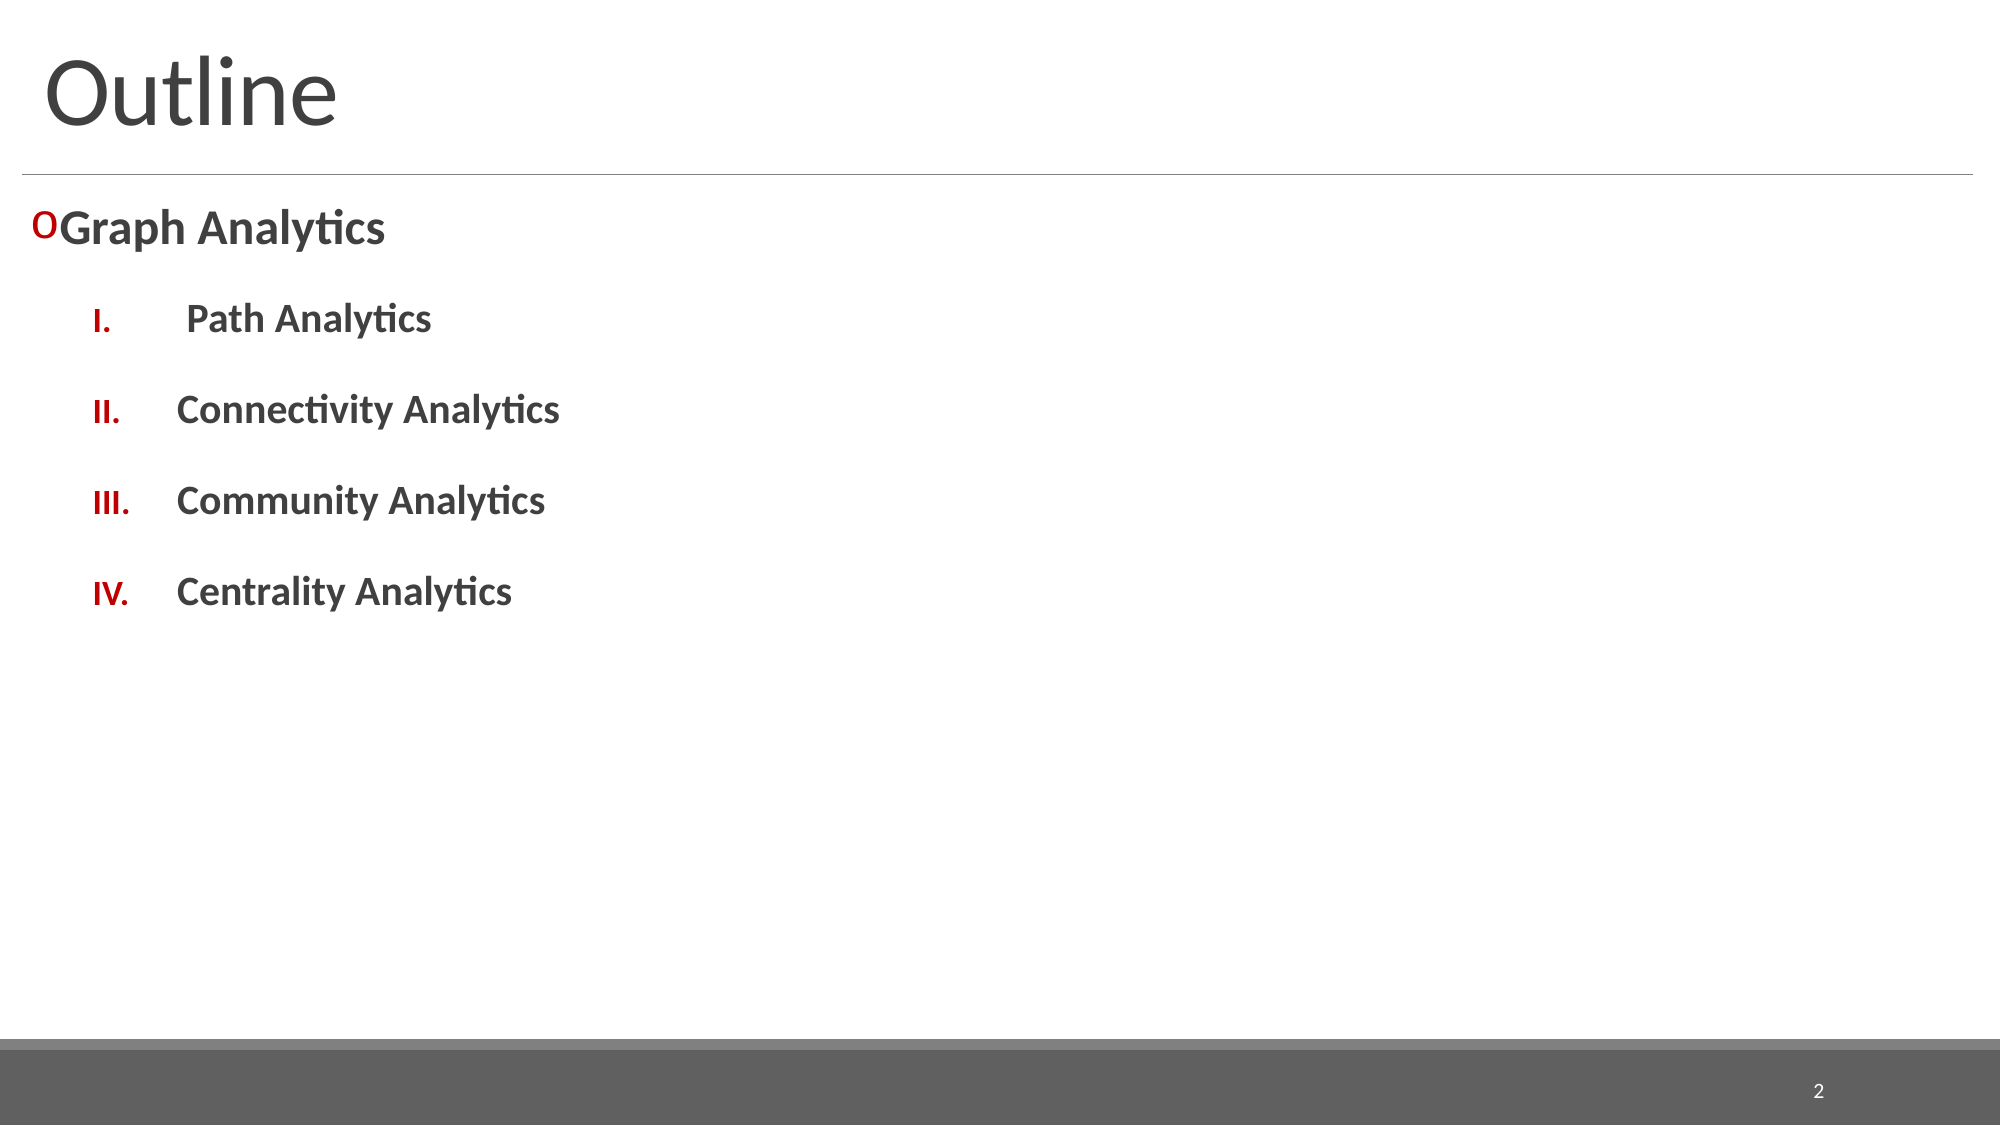

# Outline
Graph Analytics
 Path Analytics
Connectivity Analytics
Community Analytics
Centrality Analytics
2